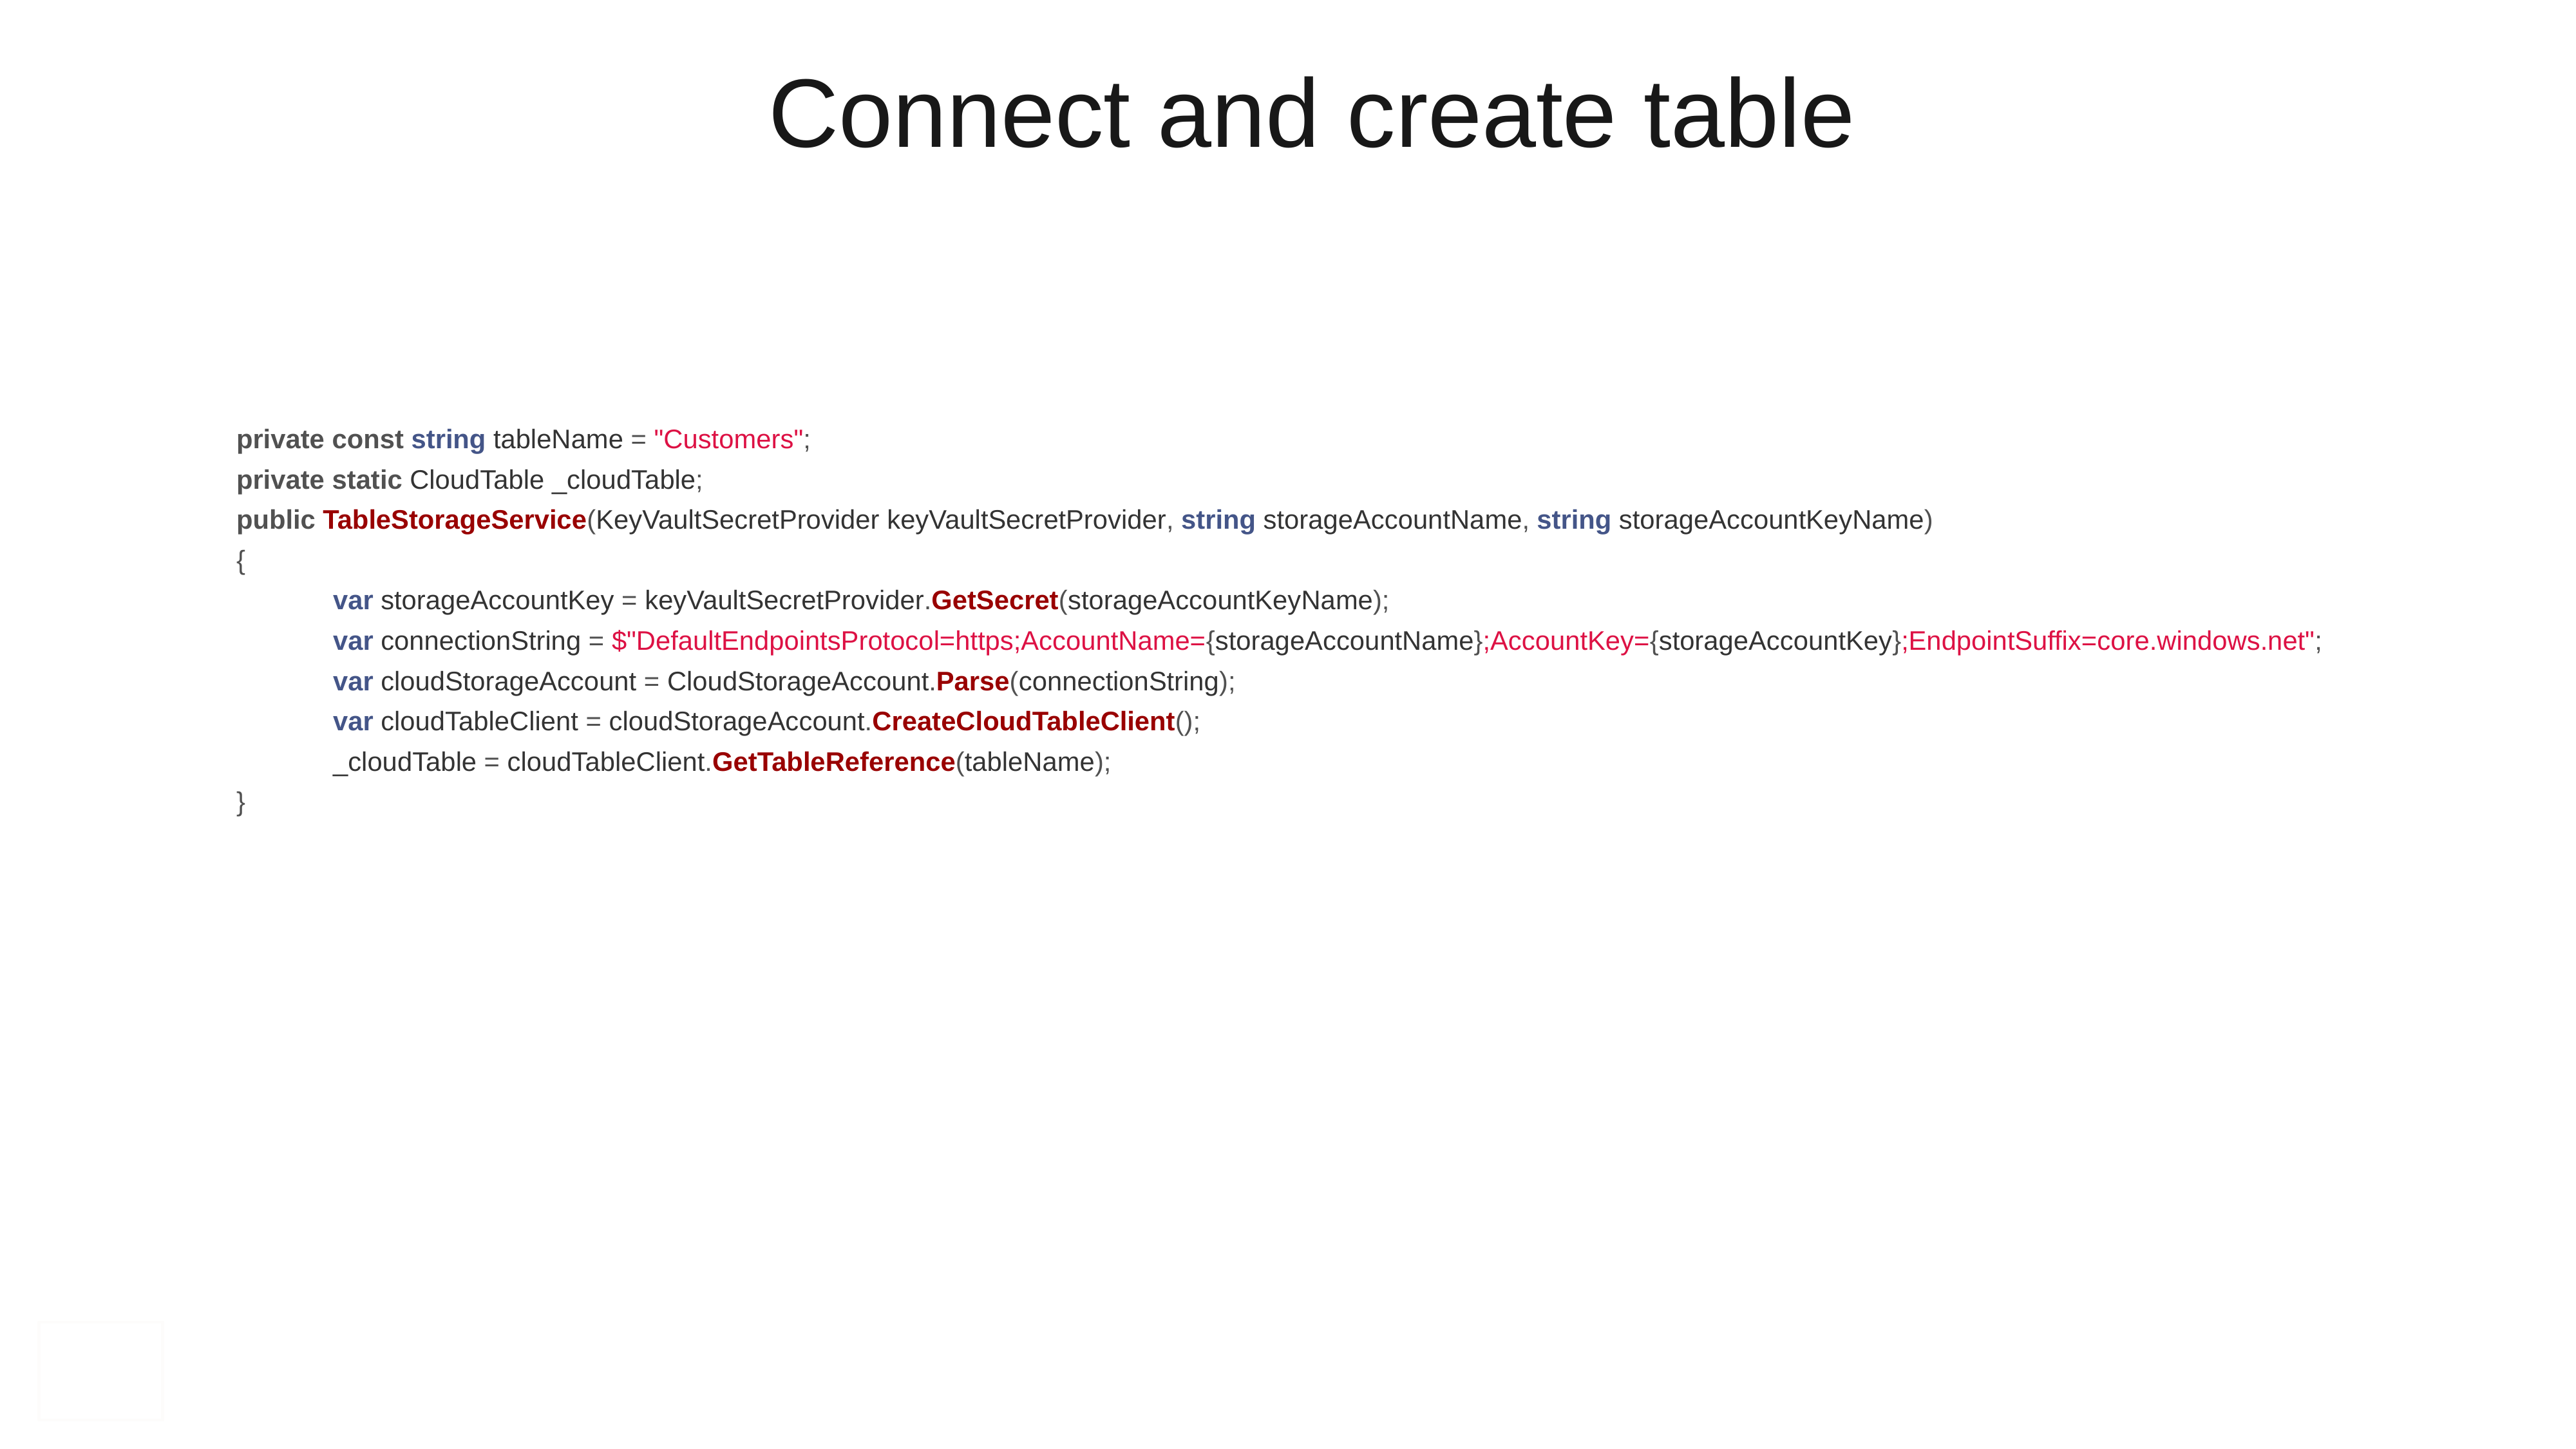

# Connect and create table
private const string tableName = "Customers";
private static CloudTable _cloudTable;
public TableStorageService(KeyVaultSecretProvider keyVaultSecretProvider, string storageAccountName, string storageAccountKeyName)
{
	var storageAccountKey = keyVaultSecretProvider.GetSecret(storageAccountKeyName);
	var connectionString = $"DefaultEndpointsProtocol=https;AccountName={storageAccountName};AccountKey={storageAccountKey};EndpointSuffix=core.windows.net";
	var cloudStorageAccount = CloudStorageAccount.Parse(connectionString);
	var cloudTableClient = cloudStorageAccount.CreateCloudTableClient();
	_cloudTable = cloudTableClient.GetTableReference(tableName);
}